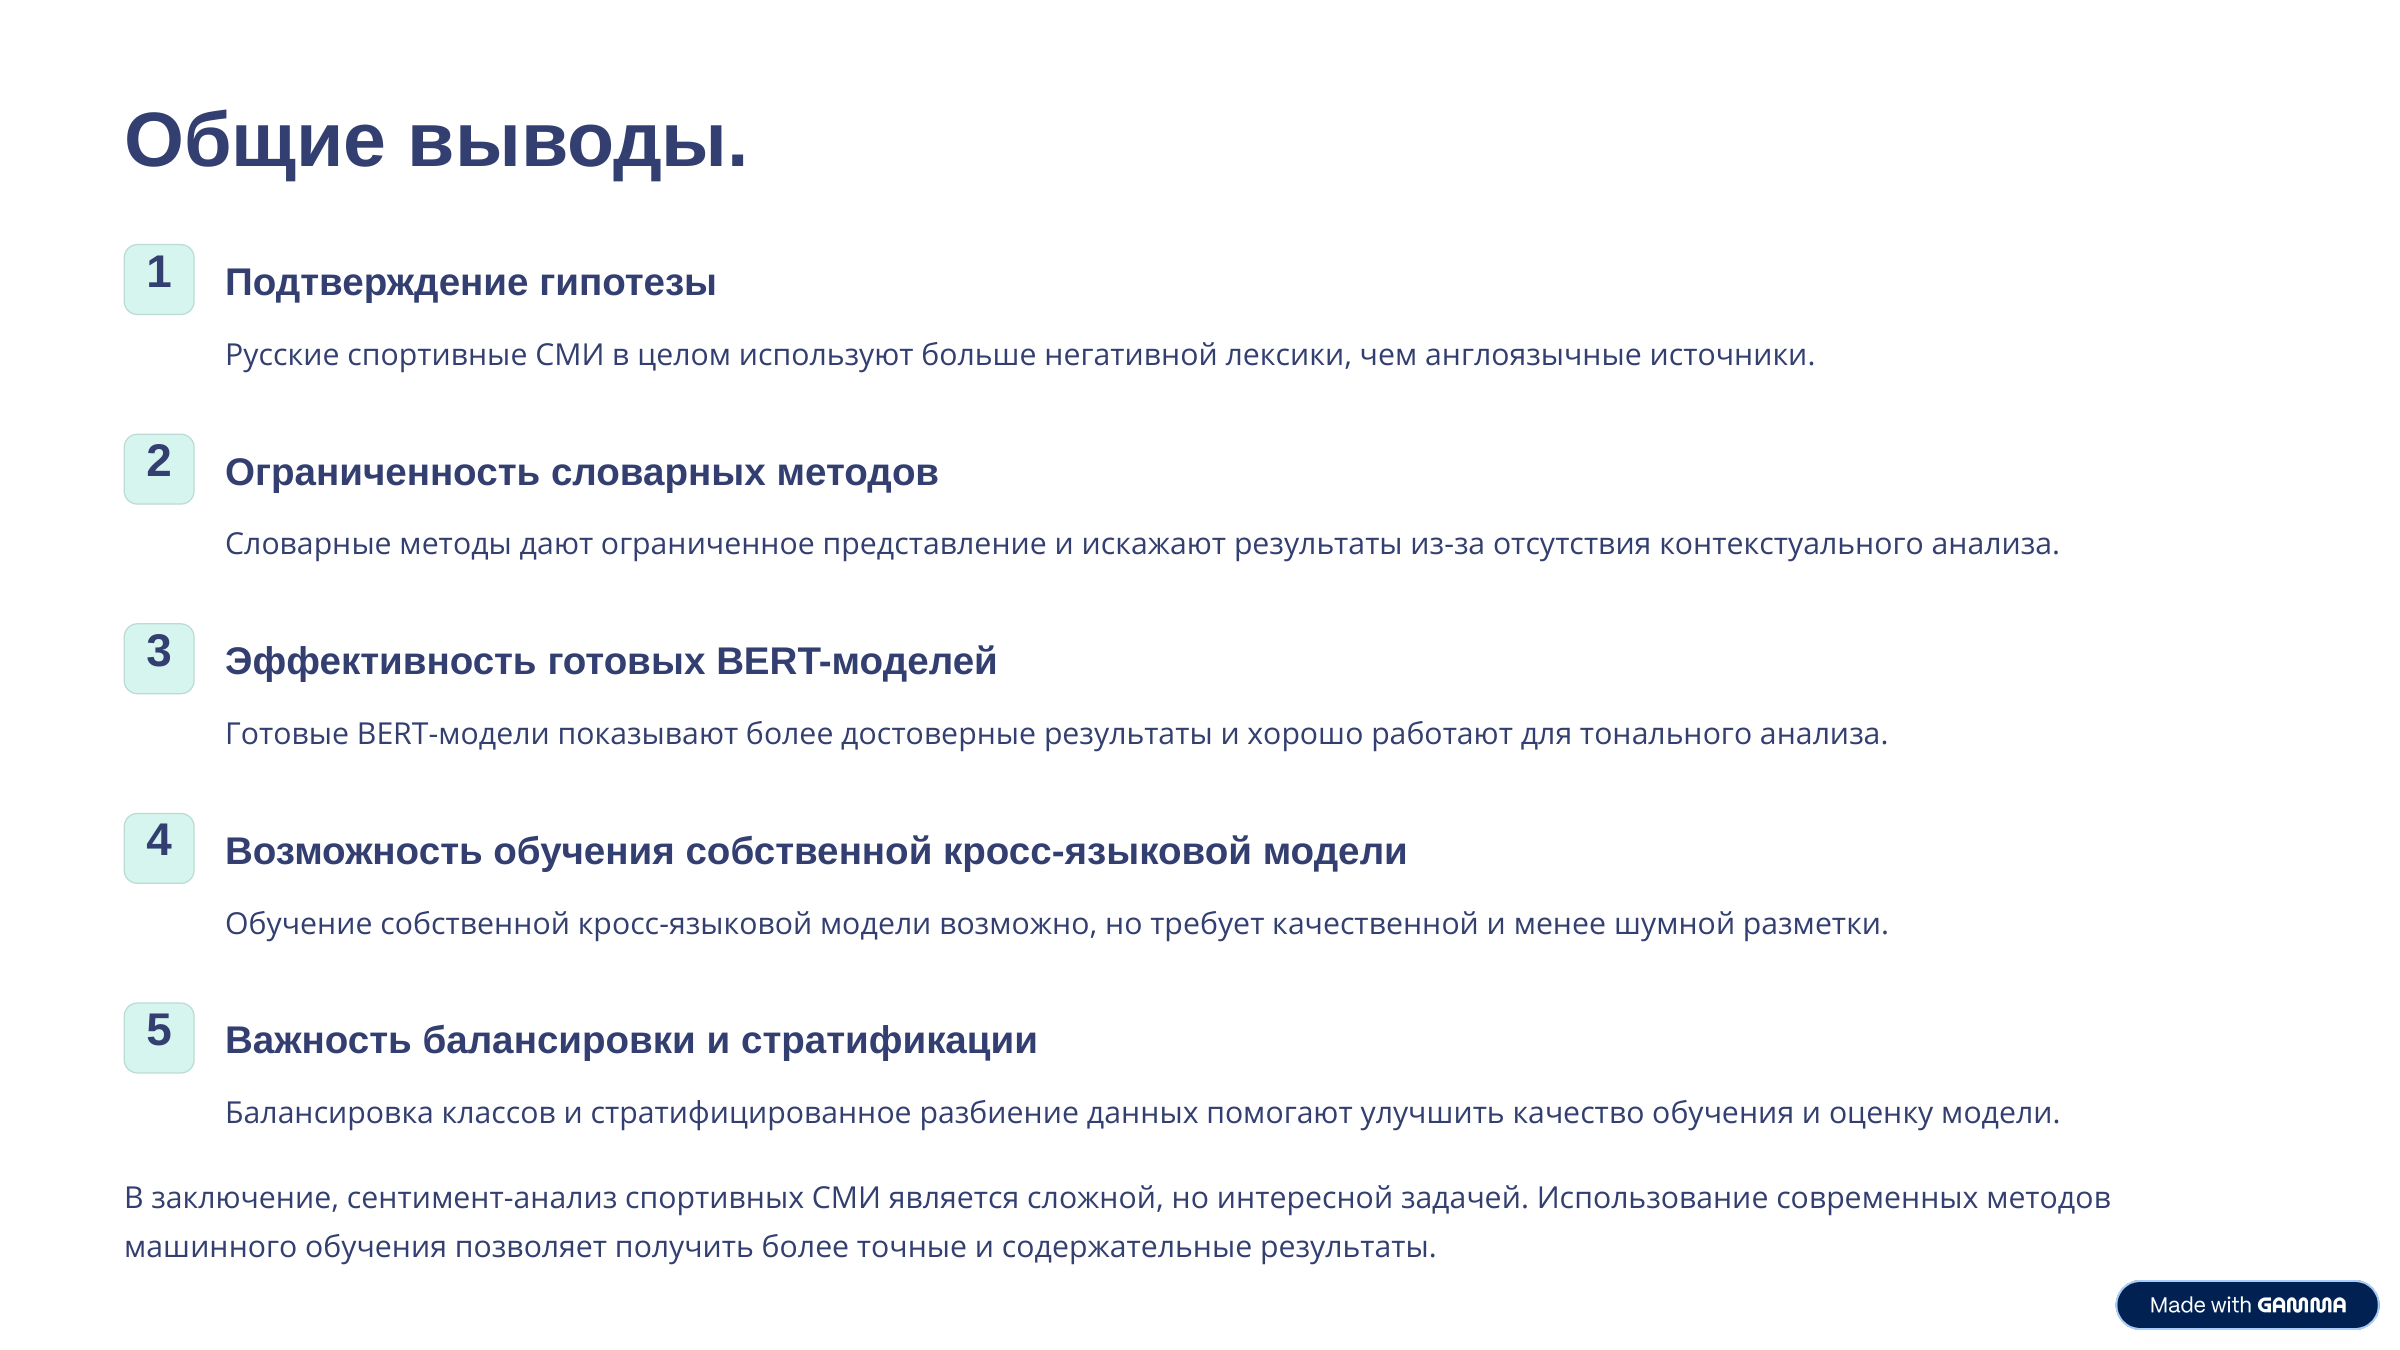

Общие выводы.

1
Подтверждение гипотезы
Русские спортивные СМИ в целом используют больше негативной лексики, чем англоязычные источники.

2
Ограниченность словарных методов
Словарные методы дают ограниченное представление и искажают результаты из-за отсутствия контекстуального анализа.

3
Эффективность готовых BERT-моделей
Готовые BERT-модели показывают более достоверные результаты и хорошо работают для тонального анализа.

4
Возможность обучения собственной кросс-языковой модели
Обучение собственной кросс-языковой модели возможно, но требует качественной и менее шумной разметки.

5
Важность балансировки и стратификации
Балансировка классов и стратифицированное разбиение данных помогают улучшить качество обучения и оценку модели.
В заключение, сентимент-анализ спортивных СМИ является сложной, но интересной задачей. Использование современных методов машинного обучения позволяет получить более точные и содержательные результаты.